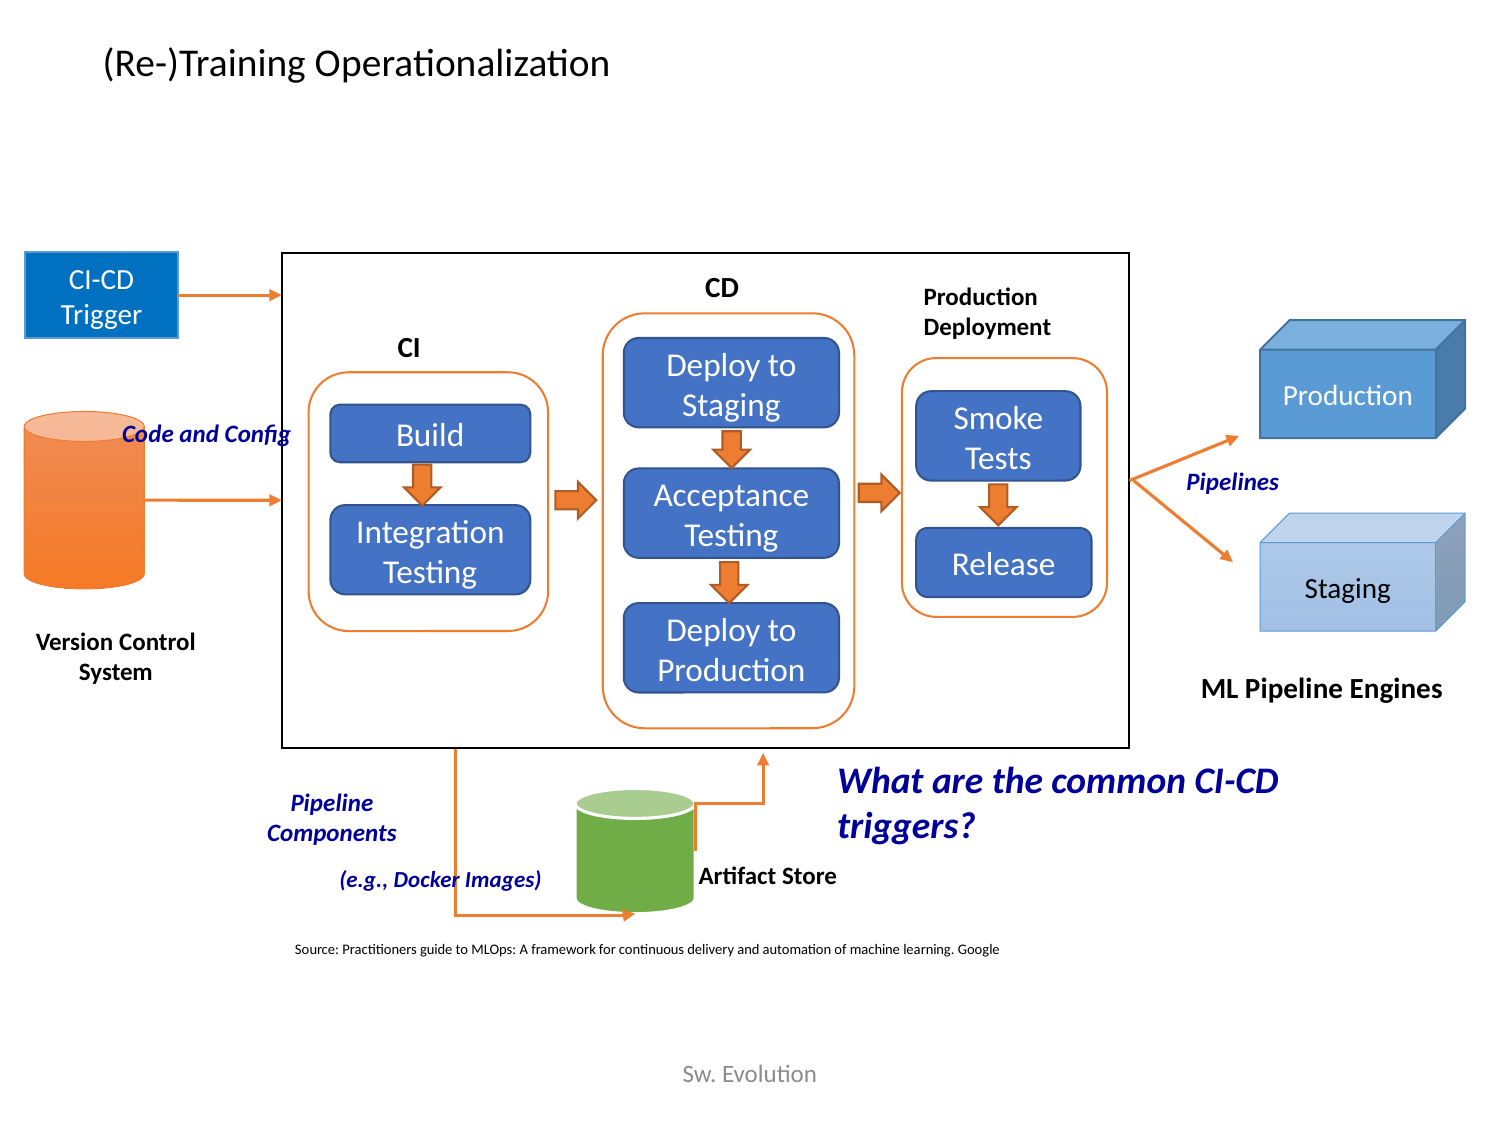

# (Re-)Training Operationalization
CI-CD Trigger

CD
Production Deployment

Production
CI
Deploy to Staging

Smoke Tests
Build
Code and Config

Pipelines

Acceptance Testing

Integration Testing
Staging
Release

Deploy to Production
Version Control
System
ML Pipeline Engines
What are the common CI-CD triggers?
Pipeline Components

Artifact Store
(e.g., Docker Images)
Source: Practitioners guide to MLOps: A framework for continuous delivery and automation of machine learning. Google
Sw. Evolution